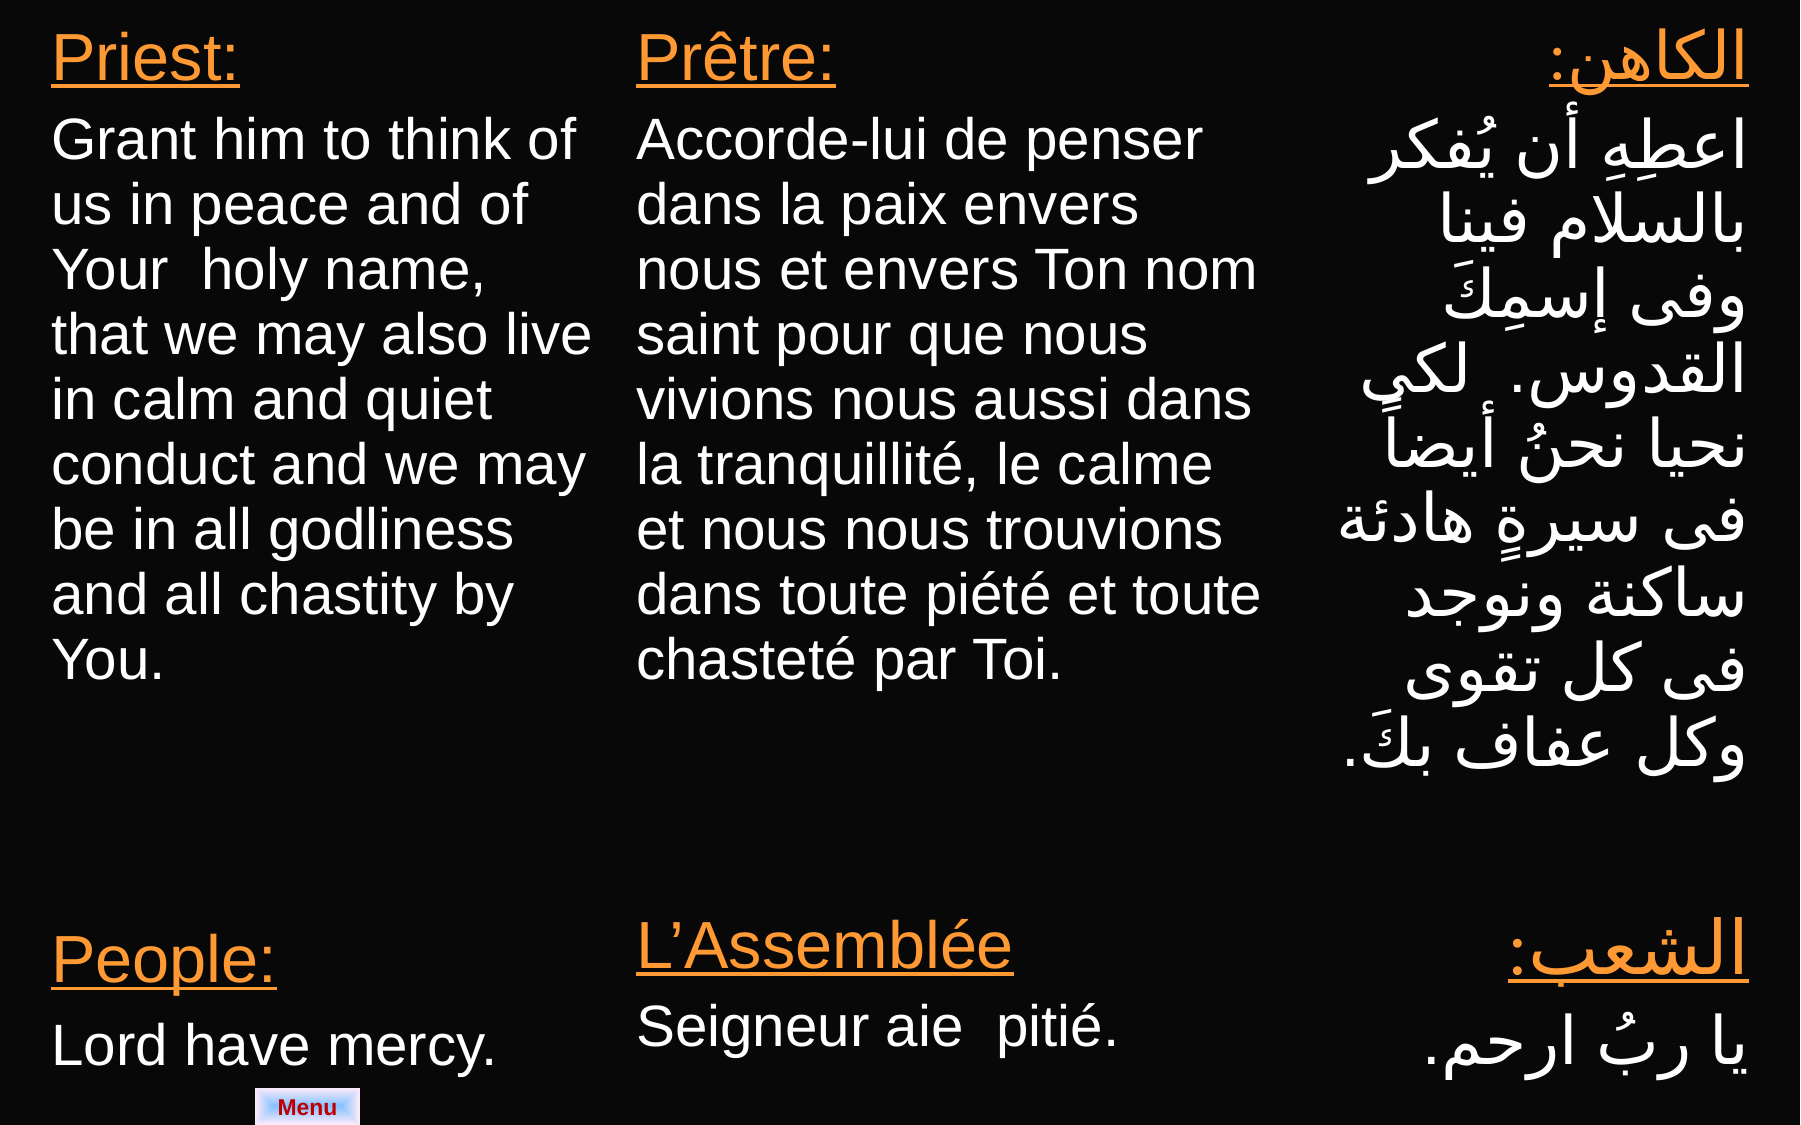

| Priest: Grant him to think of us in peace and of Your holy name, that we may also live in calm and quiet conduct and we may be in all godliness and all chastity by You. | Prêtre: Accorde-lui de penser dans la paix envers nous et envers Ton nom saint pour que nous vivions nous aussi dans la tranquillité, le calme et nous nous trouvions dans toute piété et toute chasteté par Toi. | الكاهن: اعطِهِ أن يُفكر بالسلام فينا وفى إسمِكَ القدوس. لكى نحيا نحنُ أيضاً فى سيرةٍ هادئة ساكنة ونوجد فى كل تقوى وكل عفاف بكَ. |
| --- | --- | --- |
| People: Lord have mercy. | L’Assemblée Seigneur aie pitié. | الشعب: يا ربُ ارحم. |
|  |
| --- |

Menu